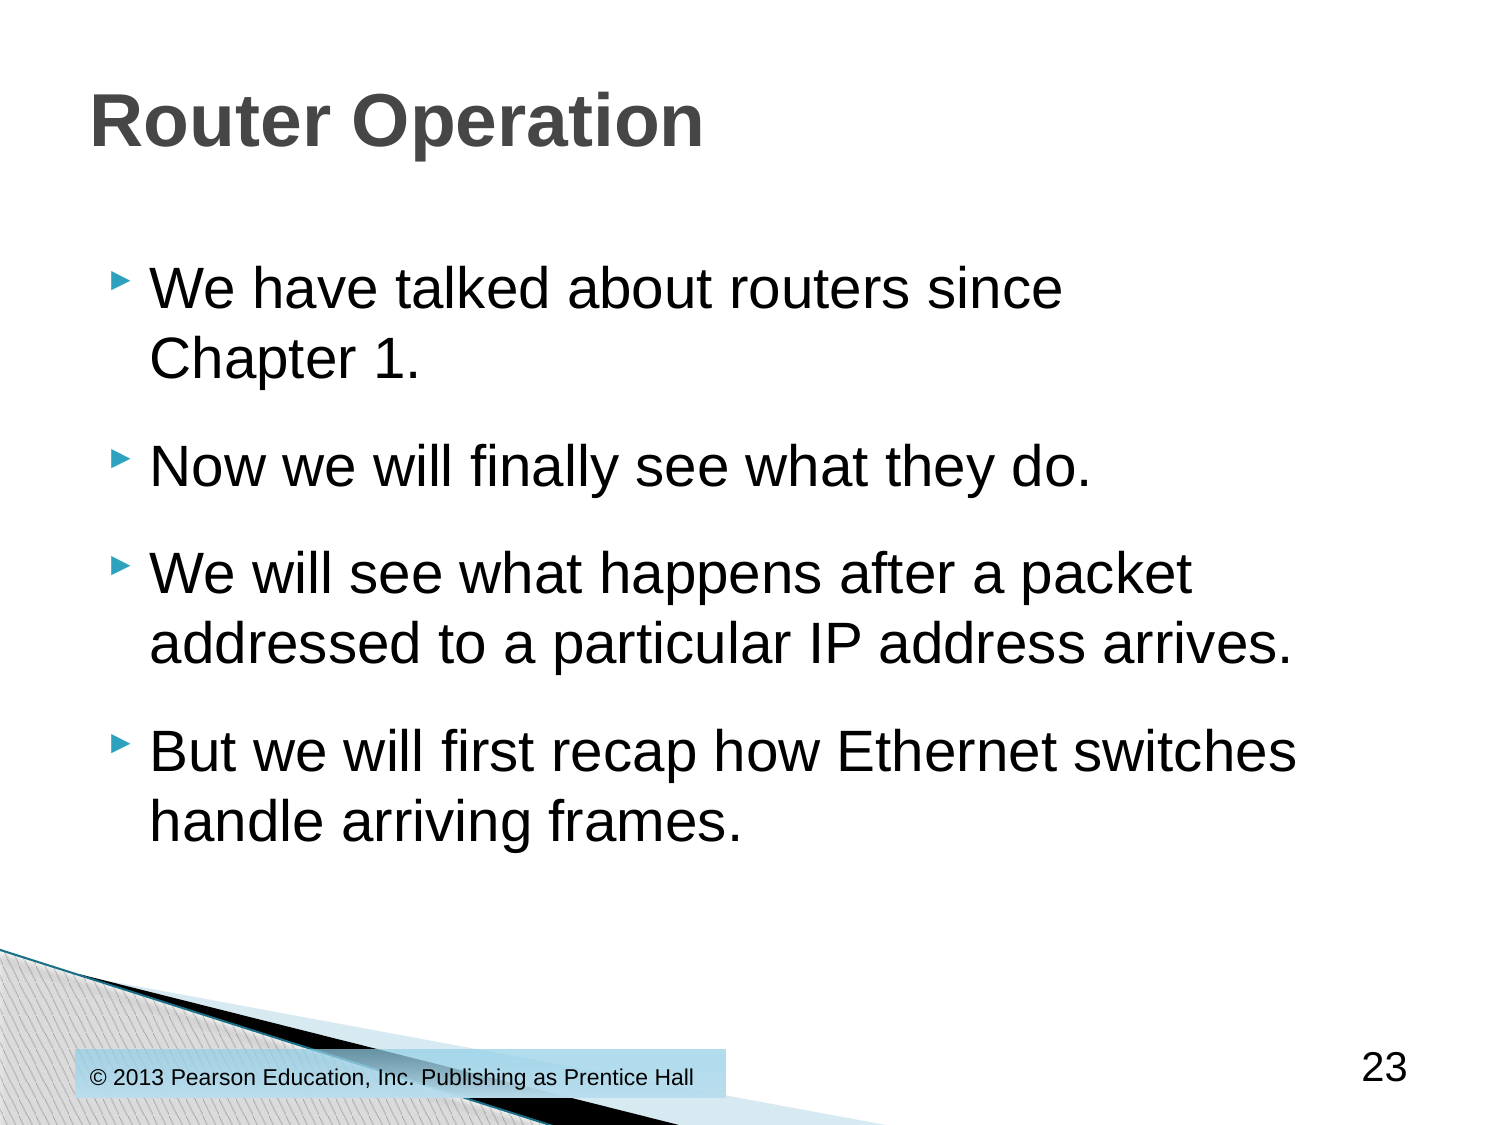

# Router Operation
We have talked about routers since
Chapter 1.
Now we will finally see what they do.
We will see what happens after a packet addressed to a particular IP address arrives.
But we will first recap how Ethernet switches handle arriving frames.

23
© 2013 Pearson Education, Inc. Publishing as Prentice Hall